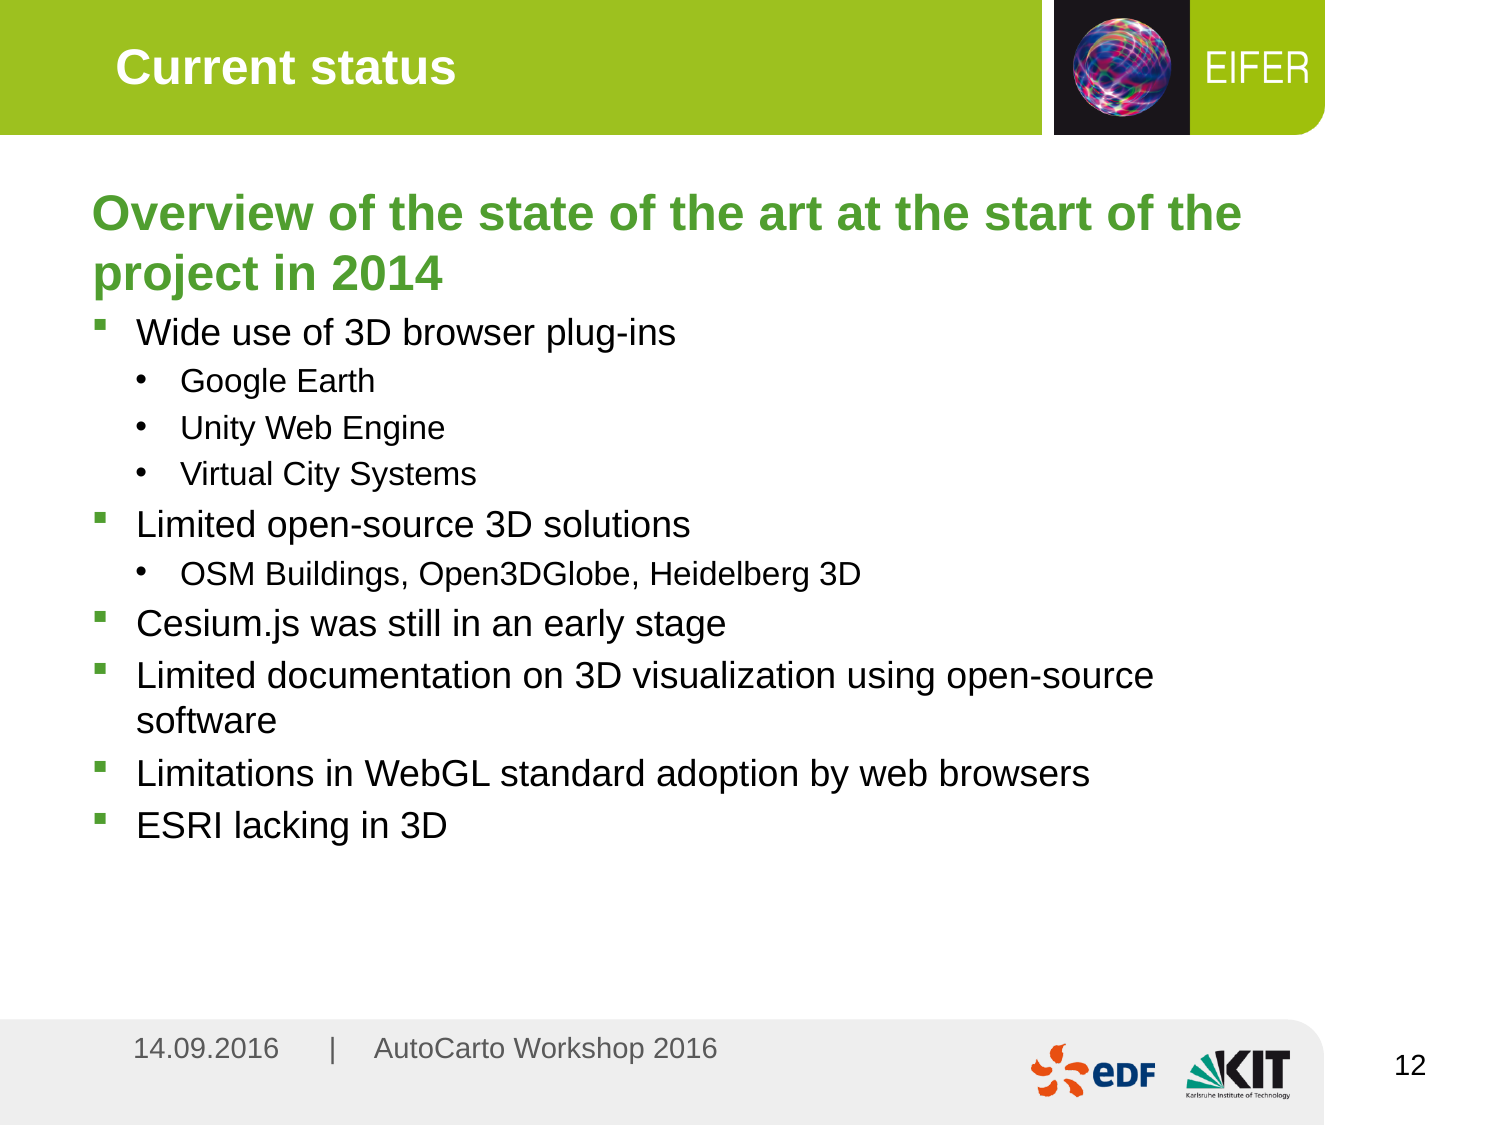

Current status
Overview of the state of the art at the start of the project in 2014
Wide use of 3D browser plug-ins
Google Earth
Unity Web Engine
Virtual City Systems
Limited open-source 3D solutions
OSM Buildings, Open3DGlobe, Heidelberg 3D
Cesium.js was still in an early stage
Limited documentation on 3D visualization using open-source software
Limitations in WebGL standard adoption by web browsers
ESRI lacking in 3D

12